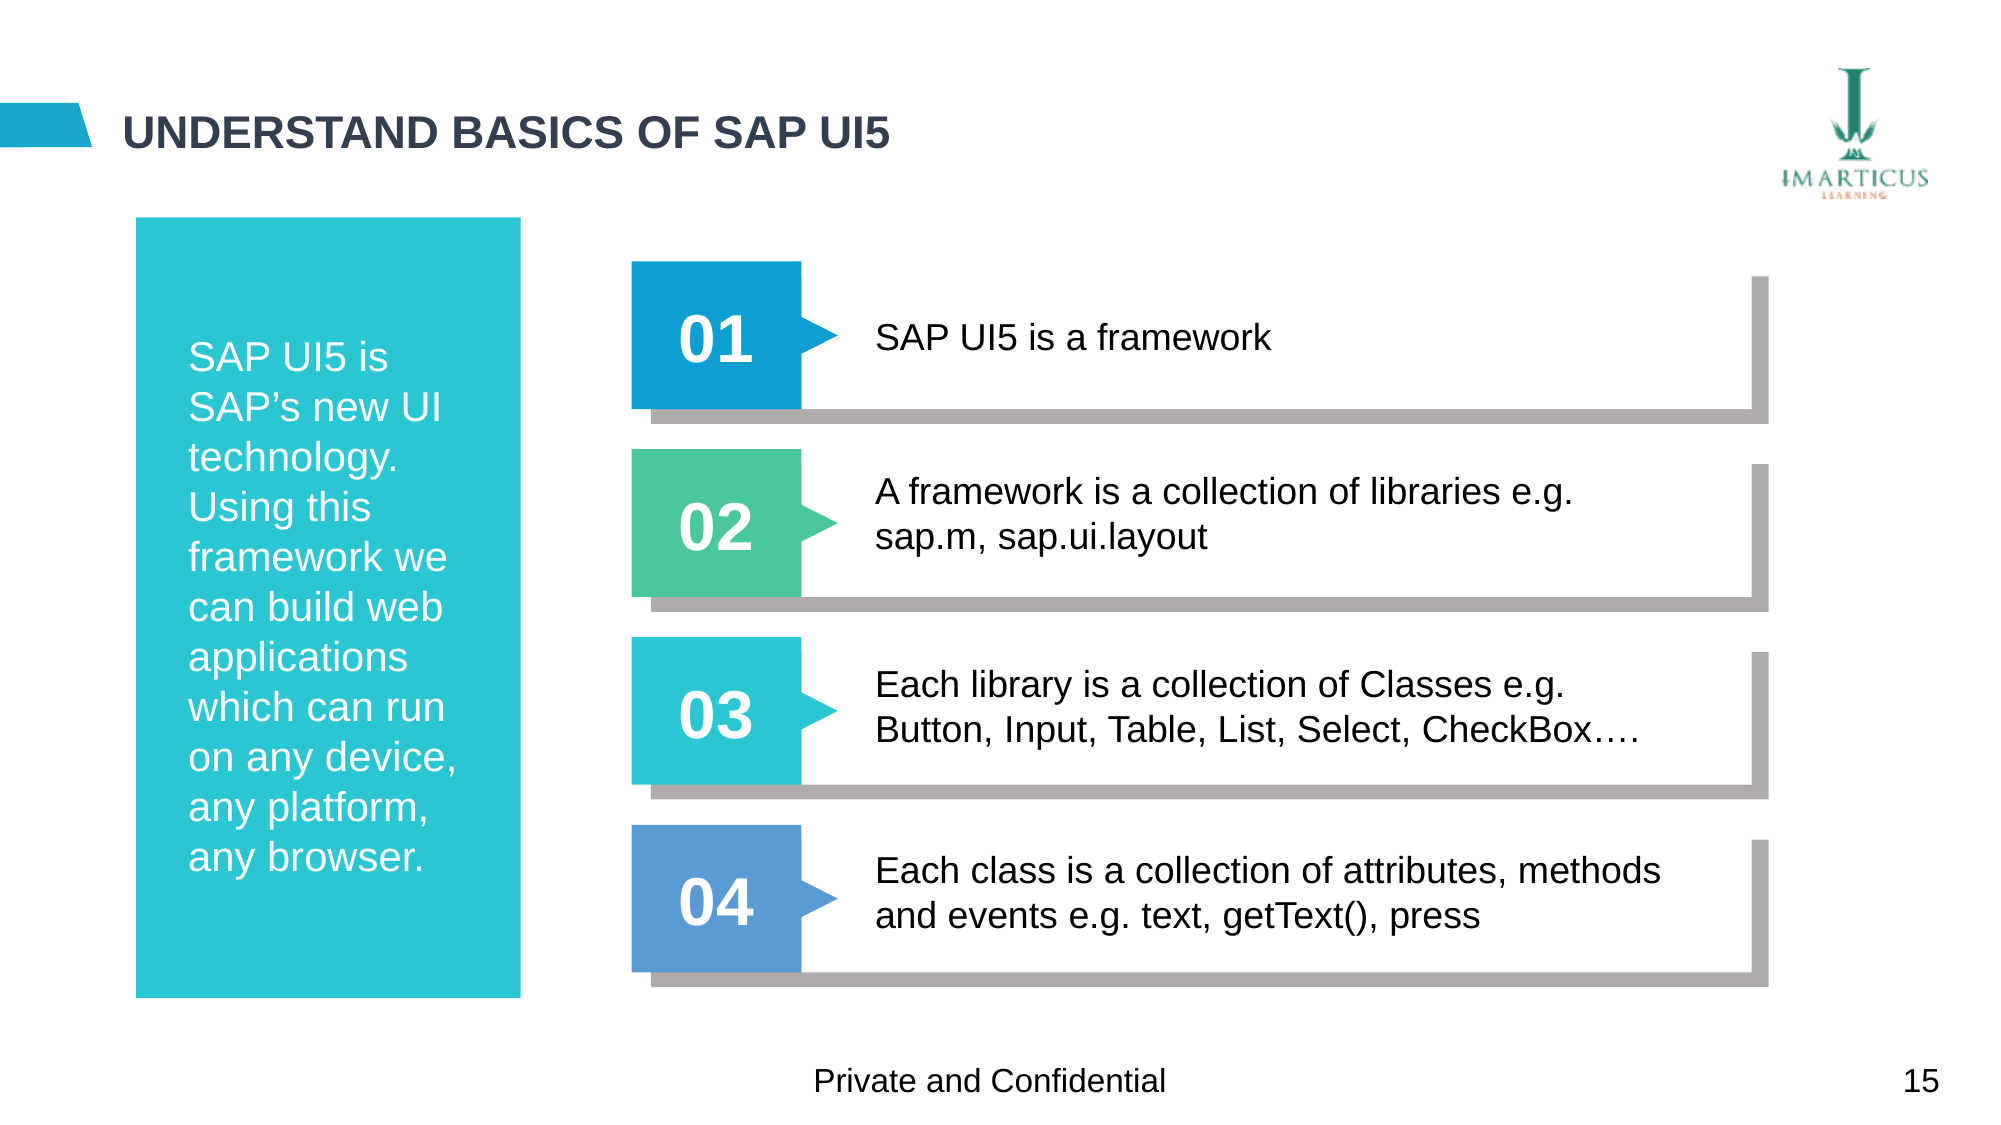

# UNDERSTAND BASICS OF SAP UI5

SAP UI5 is SAP’s new UI technology. Using this framework we can build web applications which can run on any device, any platform, any browser.
01

02

03

04

SAP UI5 is a framework
A framework is a collection of libraries e.g. sap.m, sap.ui.layout
Each library is a collection of Classes e.g. Button, Input, Table, List, Select, CheckBox….
Each class is a collection of attributes, methods and events e.g. text, getText(), press